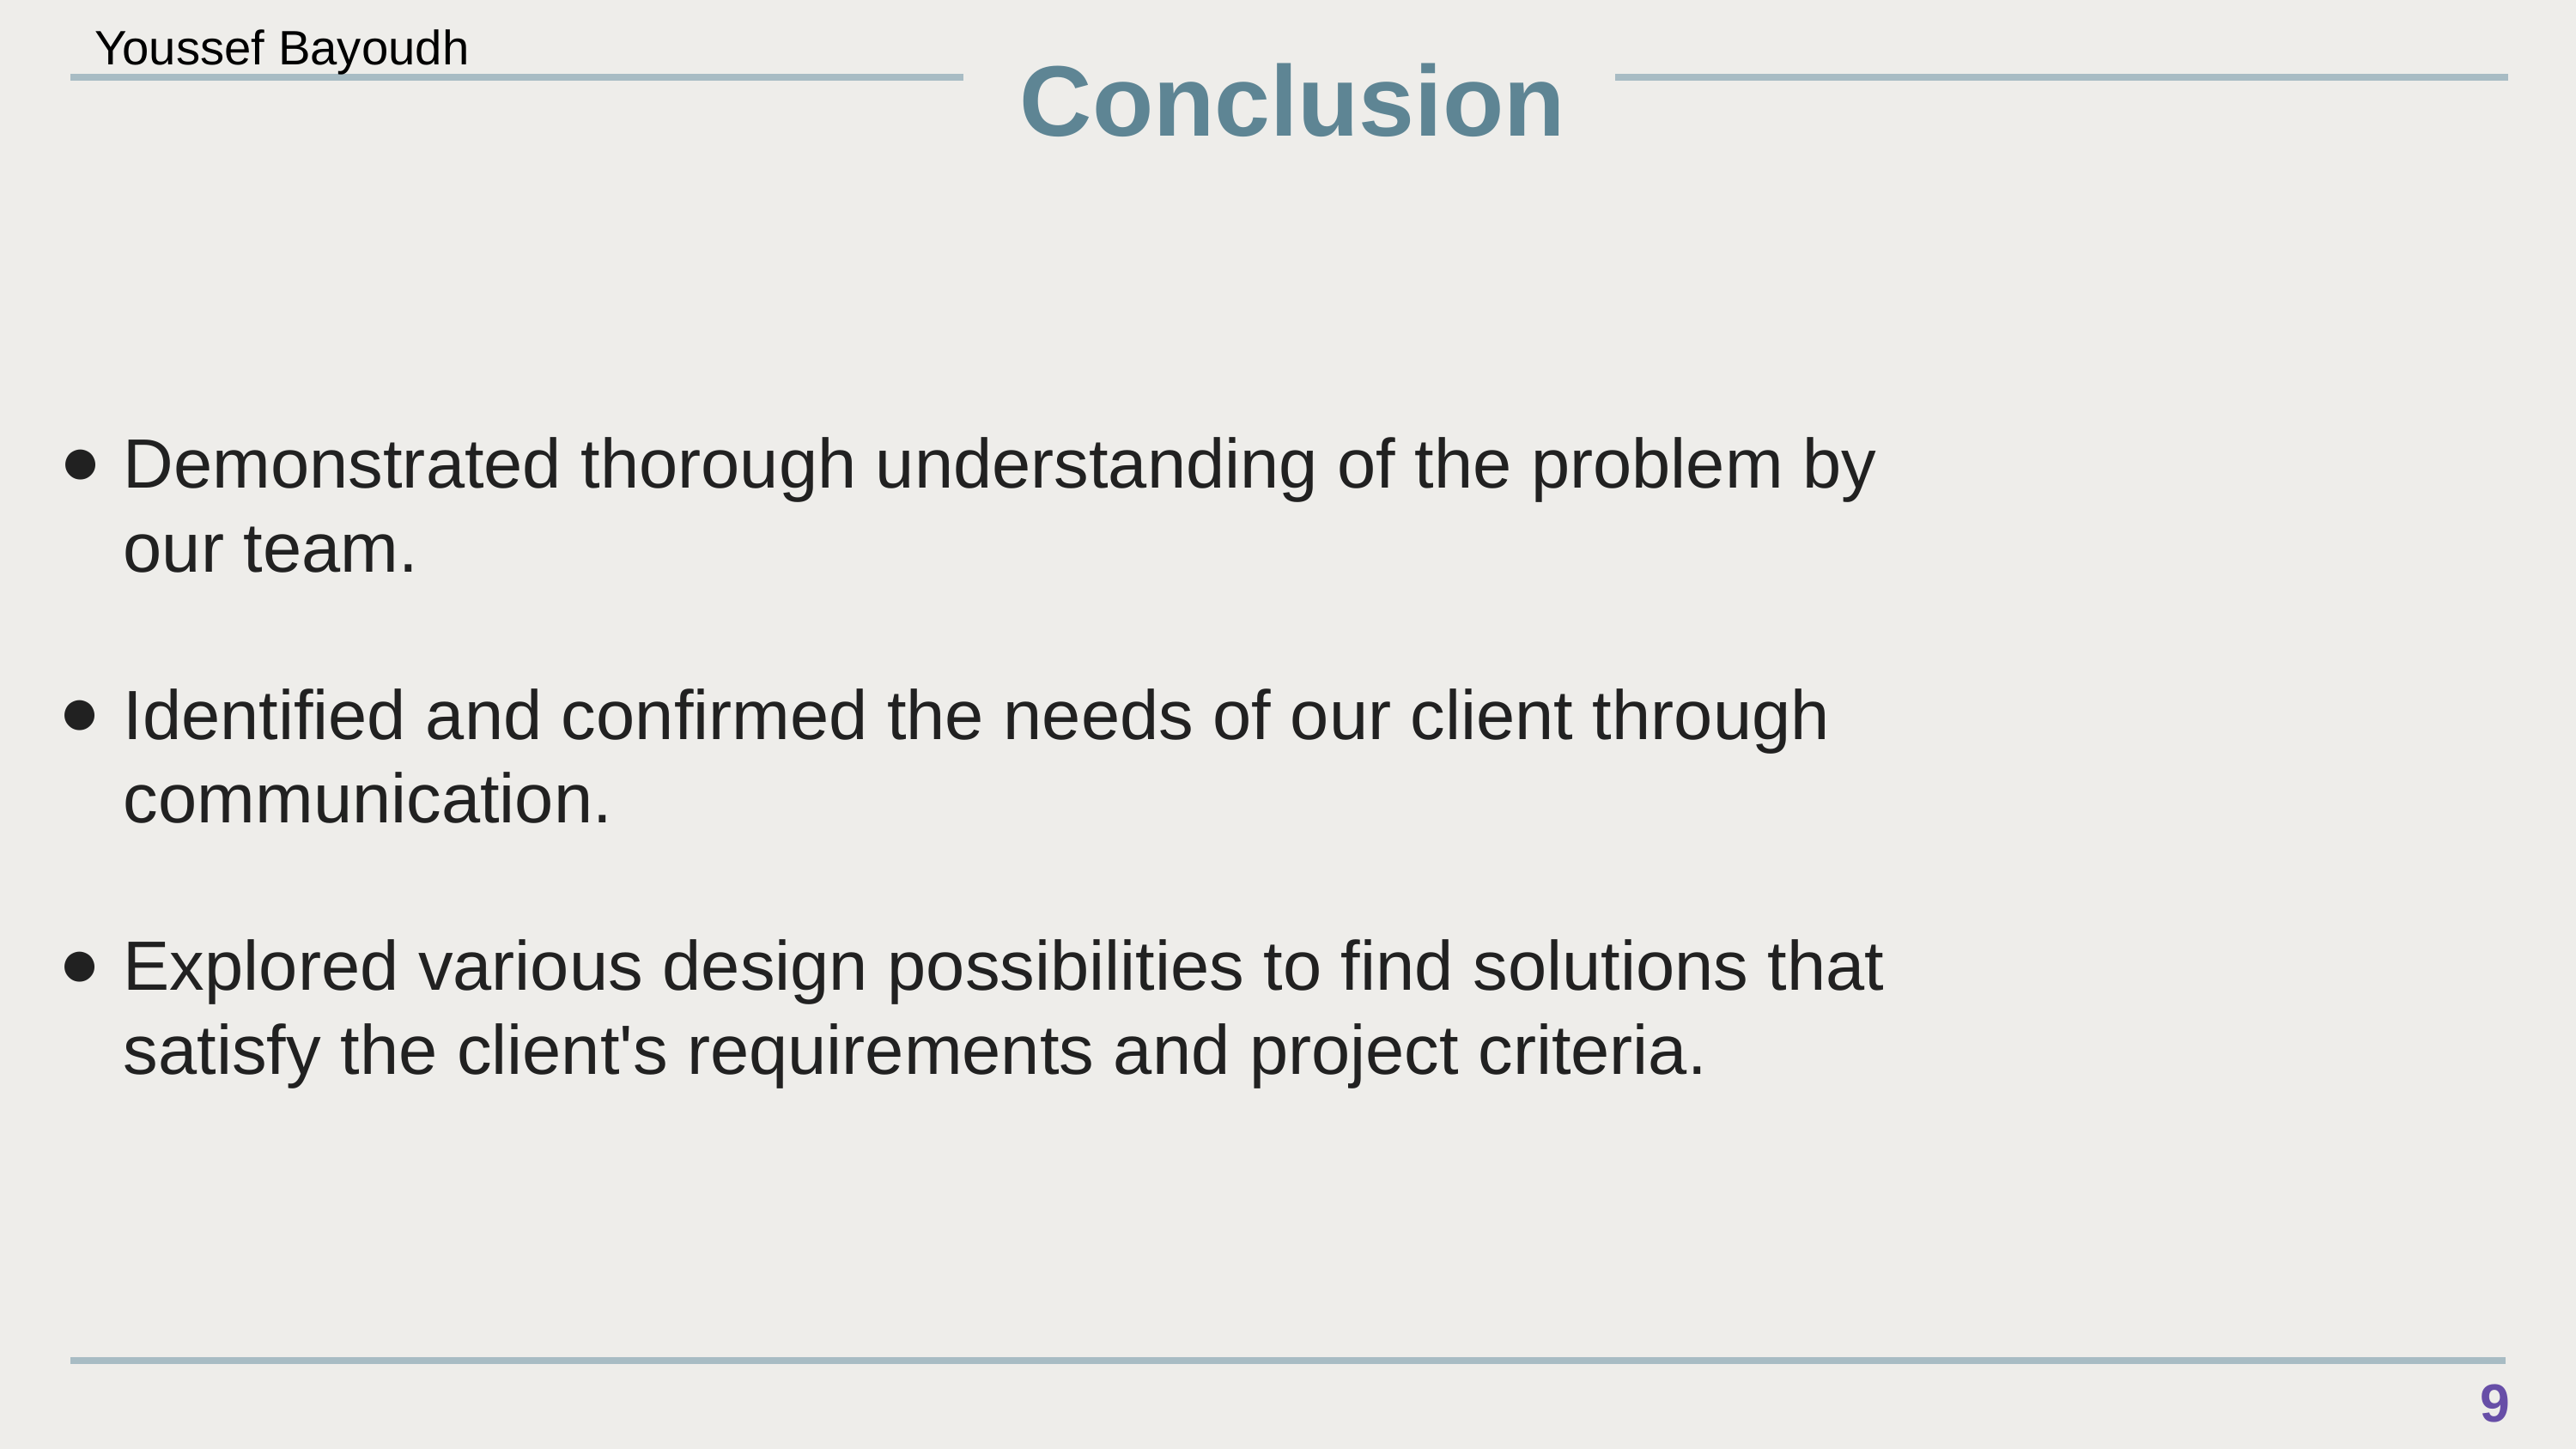

Youssef Bayoudh
Conclusion

Demonstrated thorough understanding of the problem by our team.

Identified and confirmed the needs of our client through communication.

Explored various design possibilities to find solutions that satisfy the client's requirements and project criteria.

9